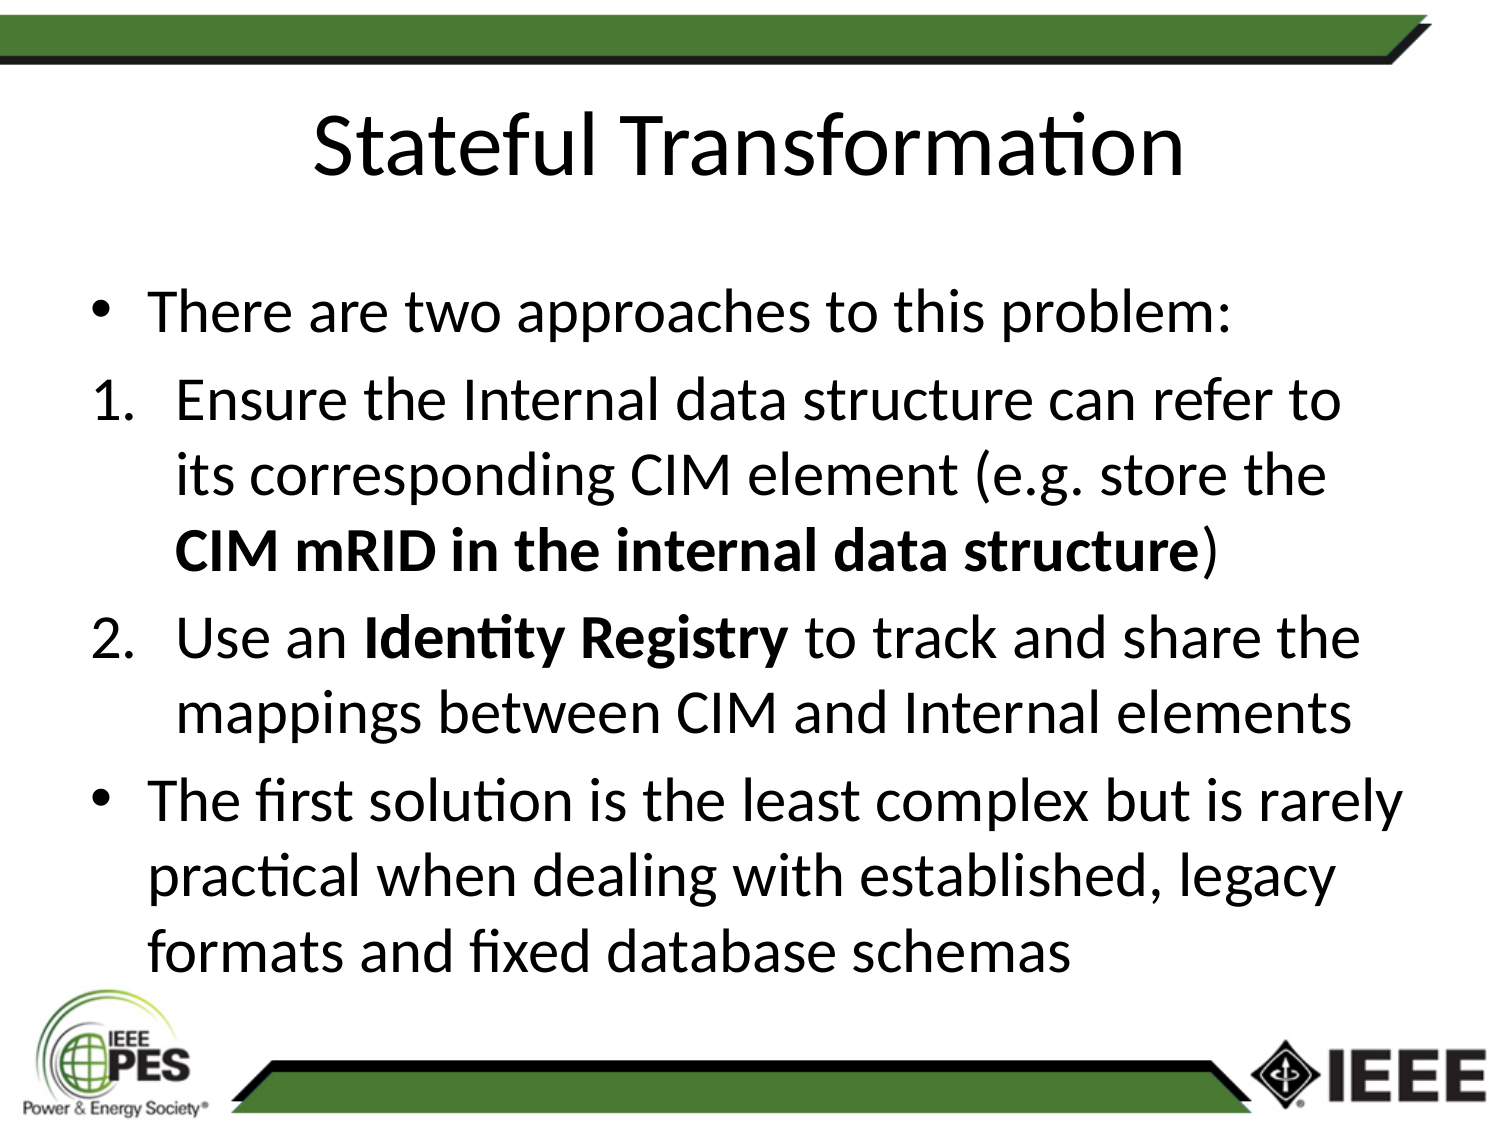

# Stateful Transformation
There are two approaches to this problem:
Ensure the Internal data structure can refer to its corresponding CIM element (e.g. store the CIM mRID in the internal data structure)
Use an Identity Registry to track and share the mappings between CIM and Internal elements
The first solution is the least complex but is rarely practical when dealing with established, legacy formats and fixed database schemas